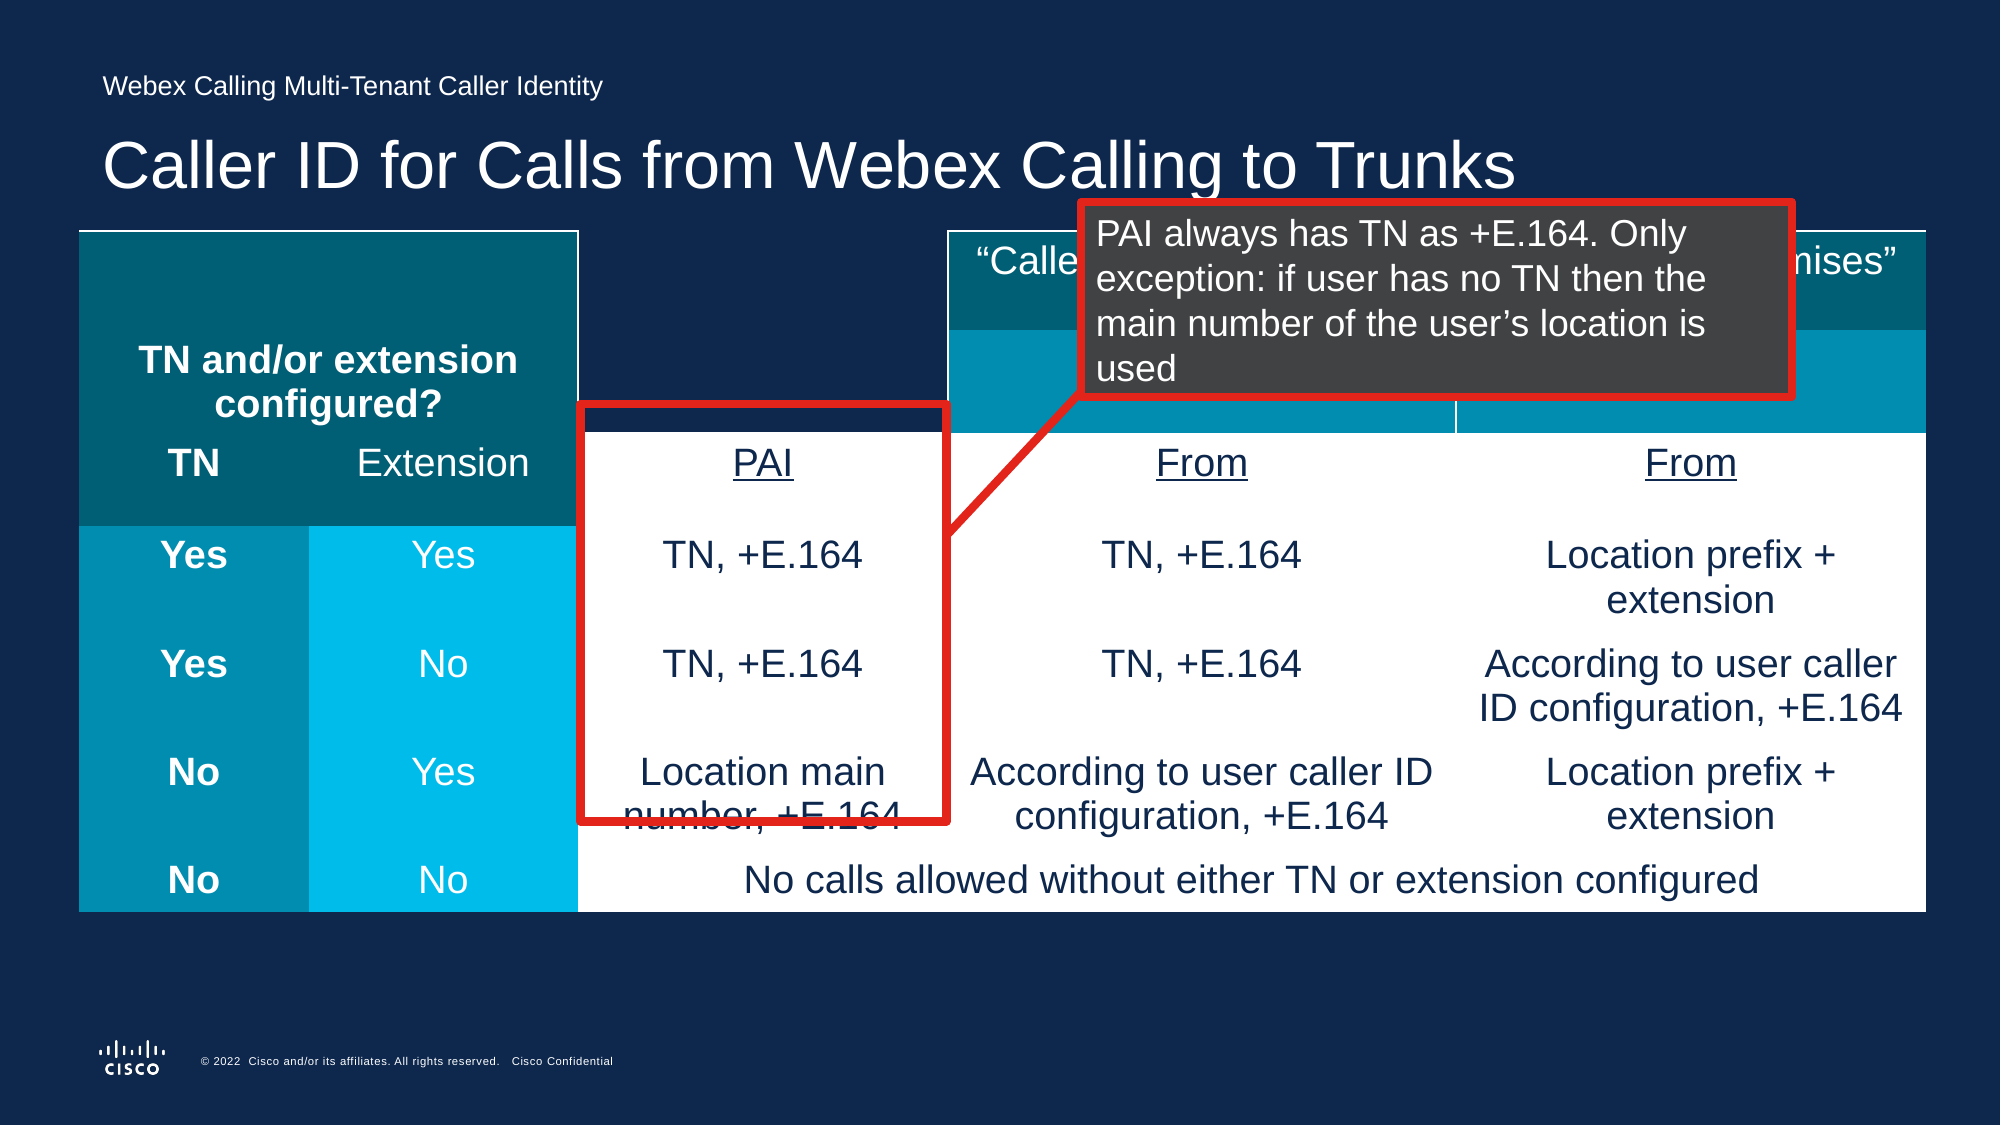

Webex Calling Multi-Tenant Caller Identity
Caller ID for Calls from Webex Calling to Trunks
PAI always has TN as +E.164. Only exception: if user has no TN then the main number of the user’s location is used
| TN and/or extension configured? |  |  | “Caller ID Format for Calls from and to On-premises” |  |
| --- | --- | --- | --- | --- |
|  |  |  | +E.164 | ESN |
| TN | Extension | PAI | From | From |
| Yes | Yes | TN, +E.164 | TN, +E.164 | Location prefix + extension |
| Yes | No | TN, +E.164 | TN, +E.164 | According to user caller ID configuration, +E.164 |
| No | Yes | Location main number, +E.164 | According to user caller ID configuration, +E.164 | Location prefix + extension |
| No | No | No calls allowed without either TN or extension configured |  |  |